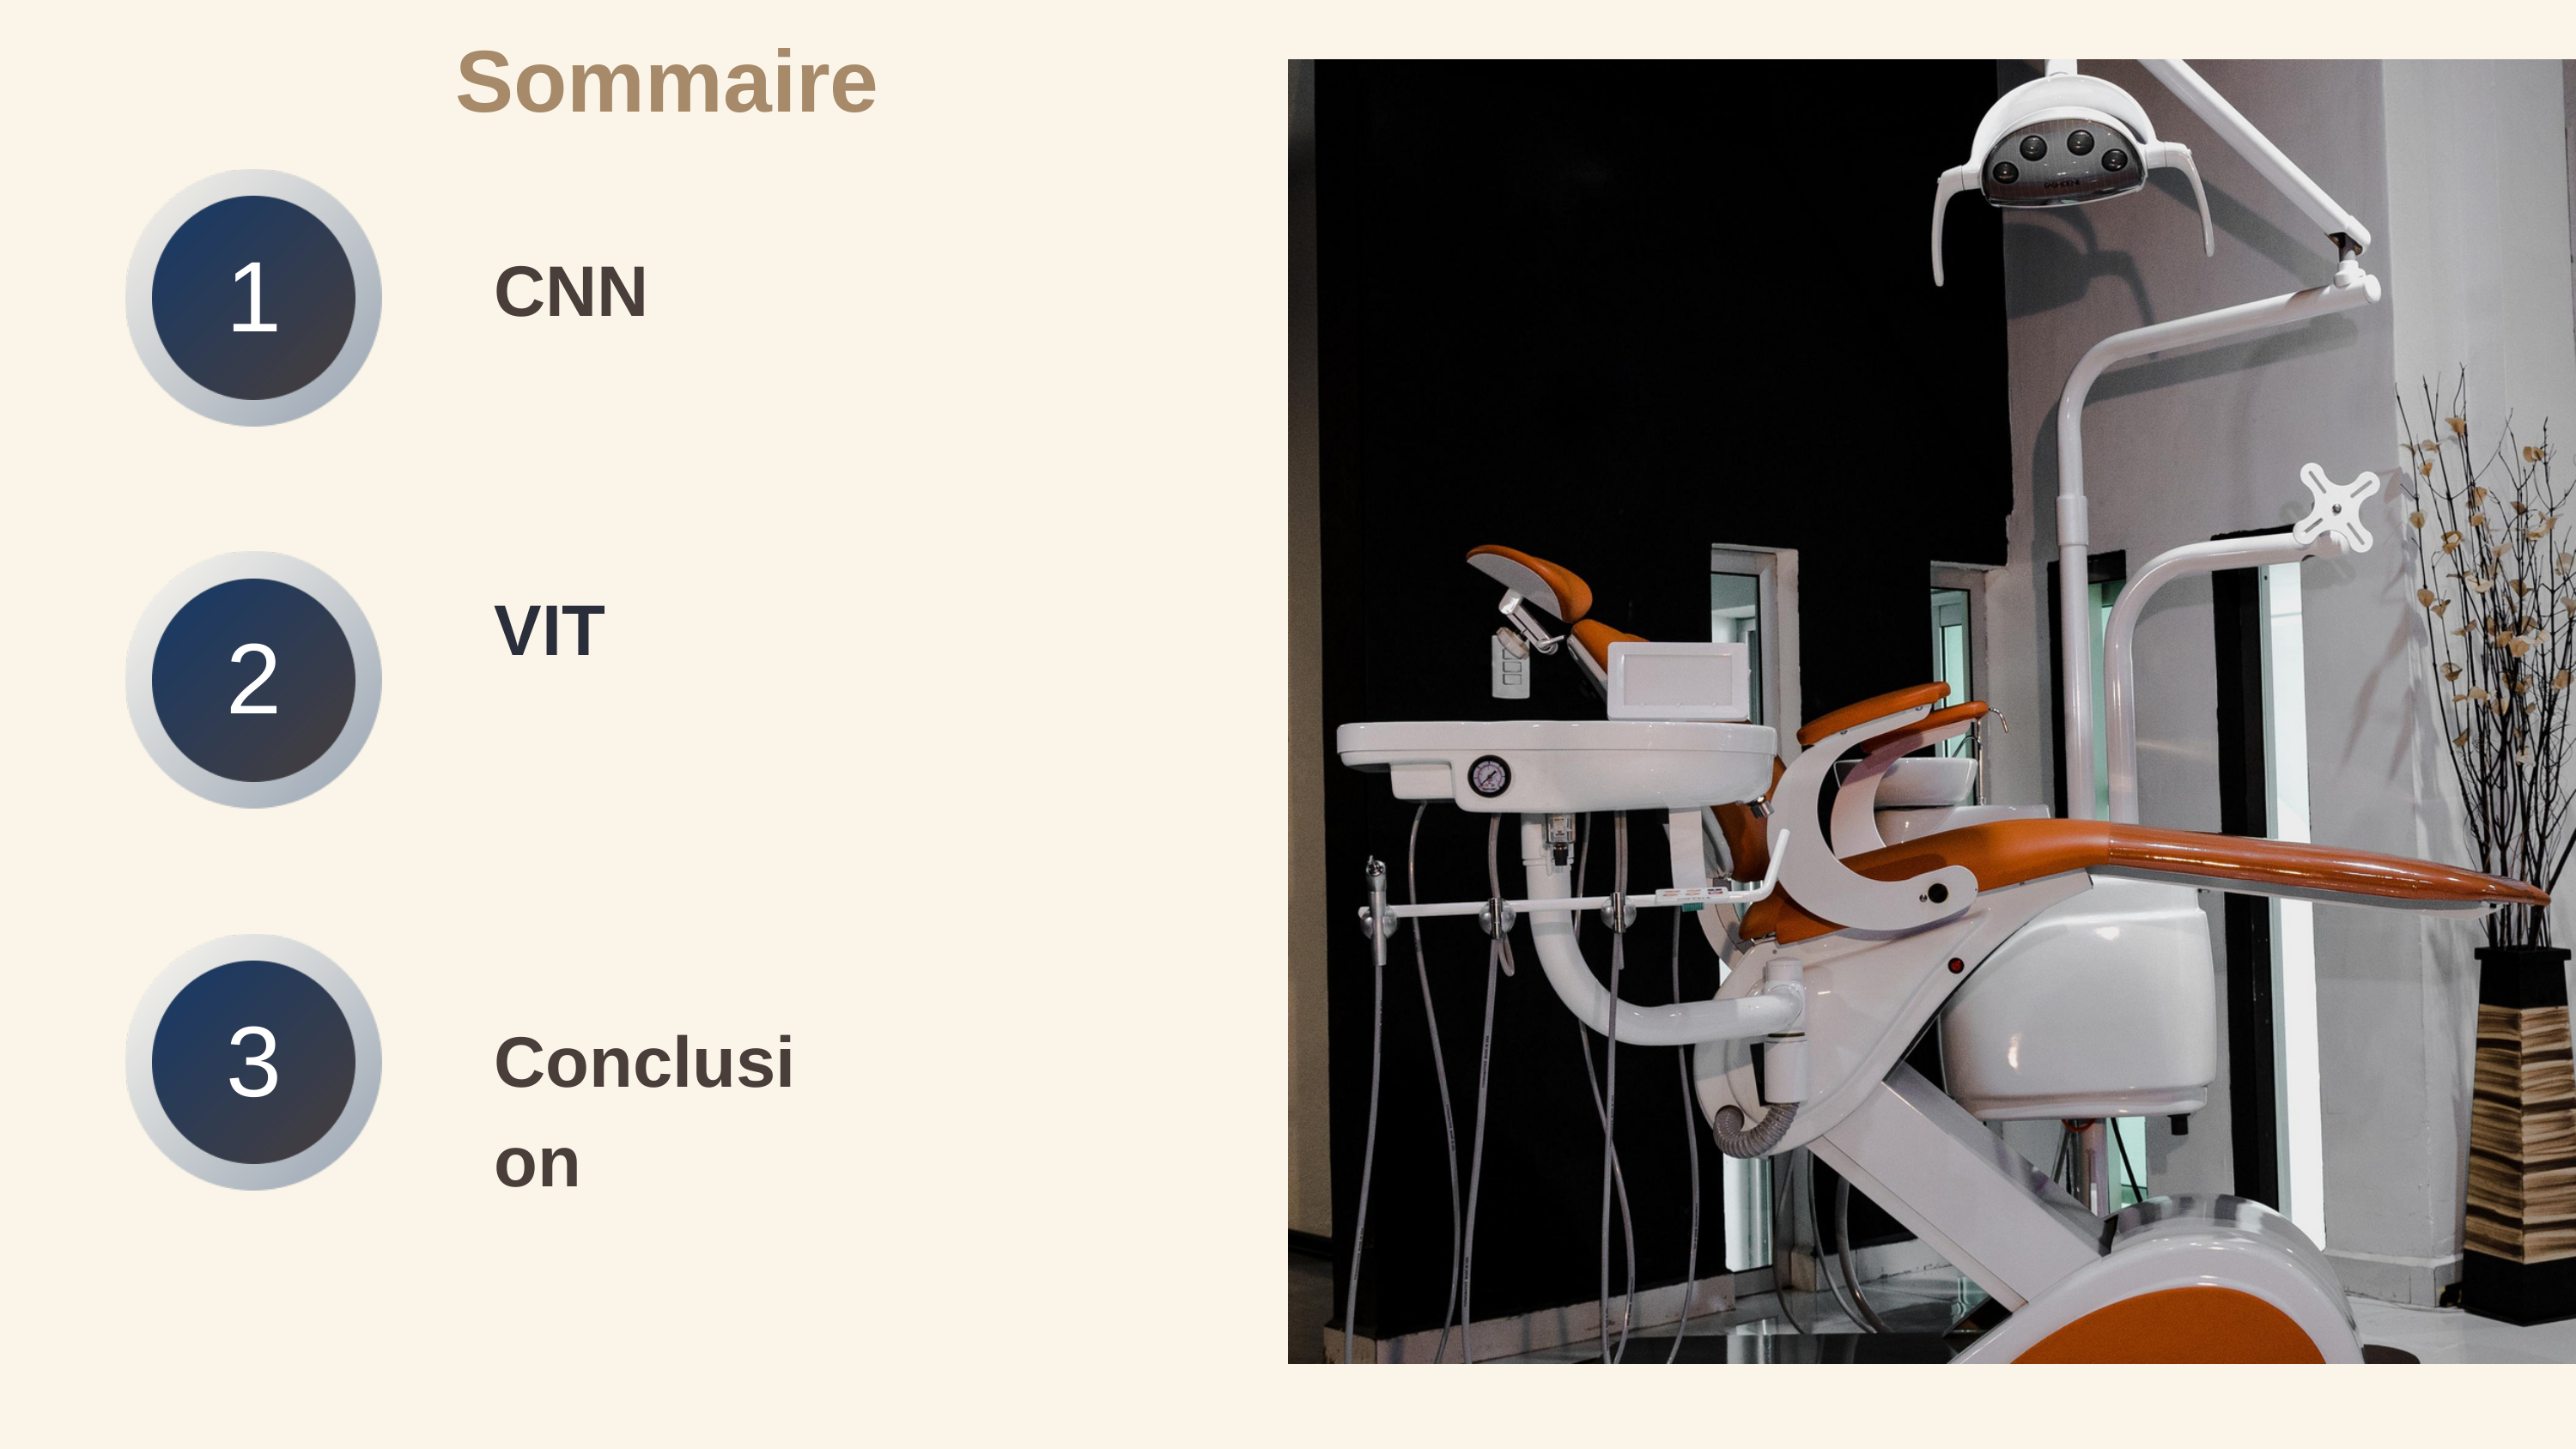

Sommaire

1
CNN

VIT

2

3
Conclusion